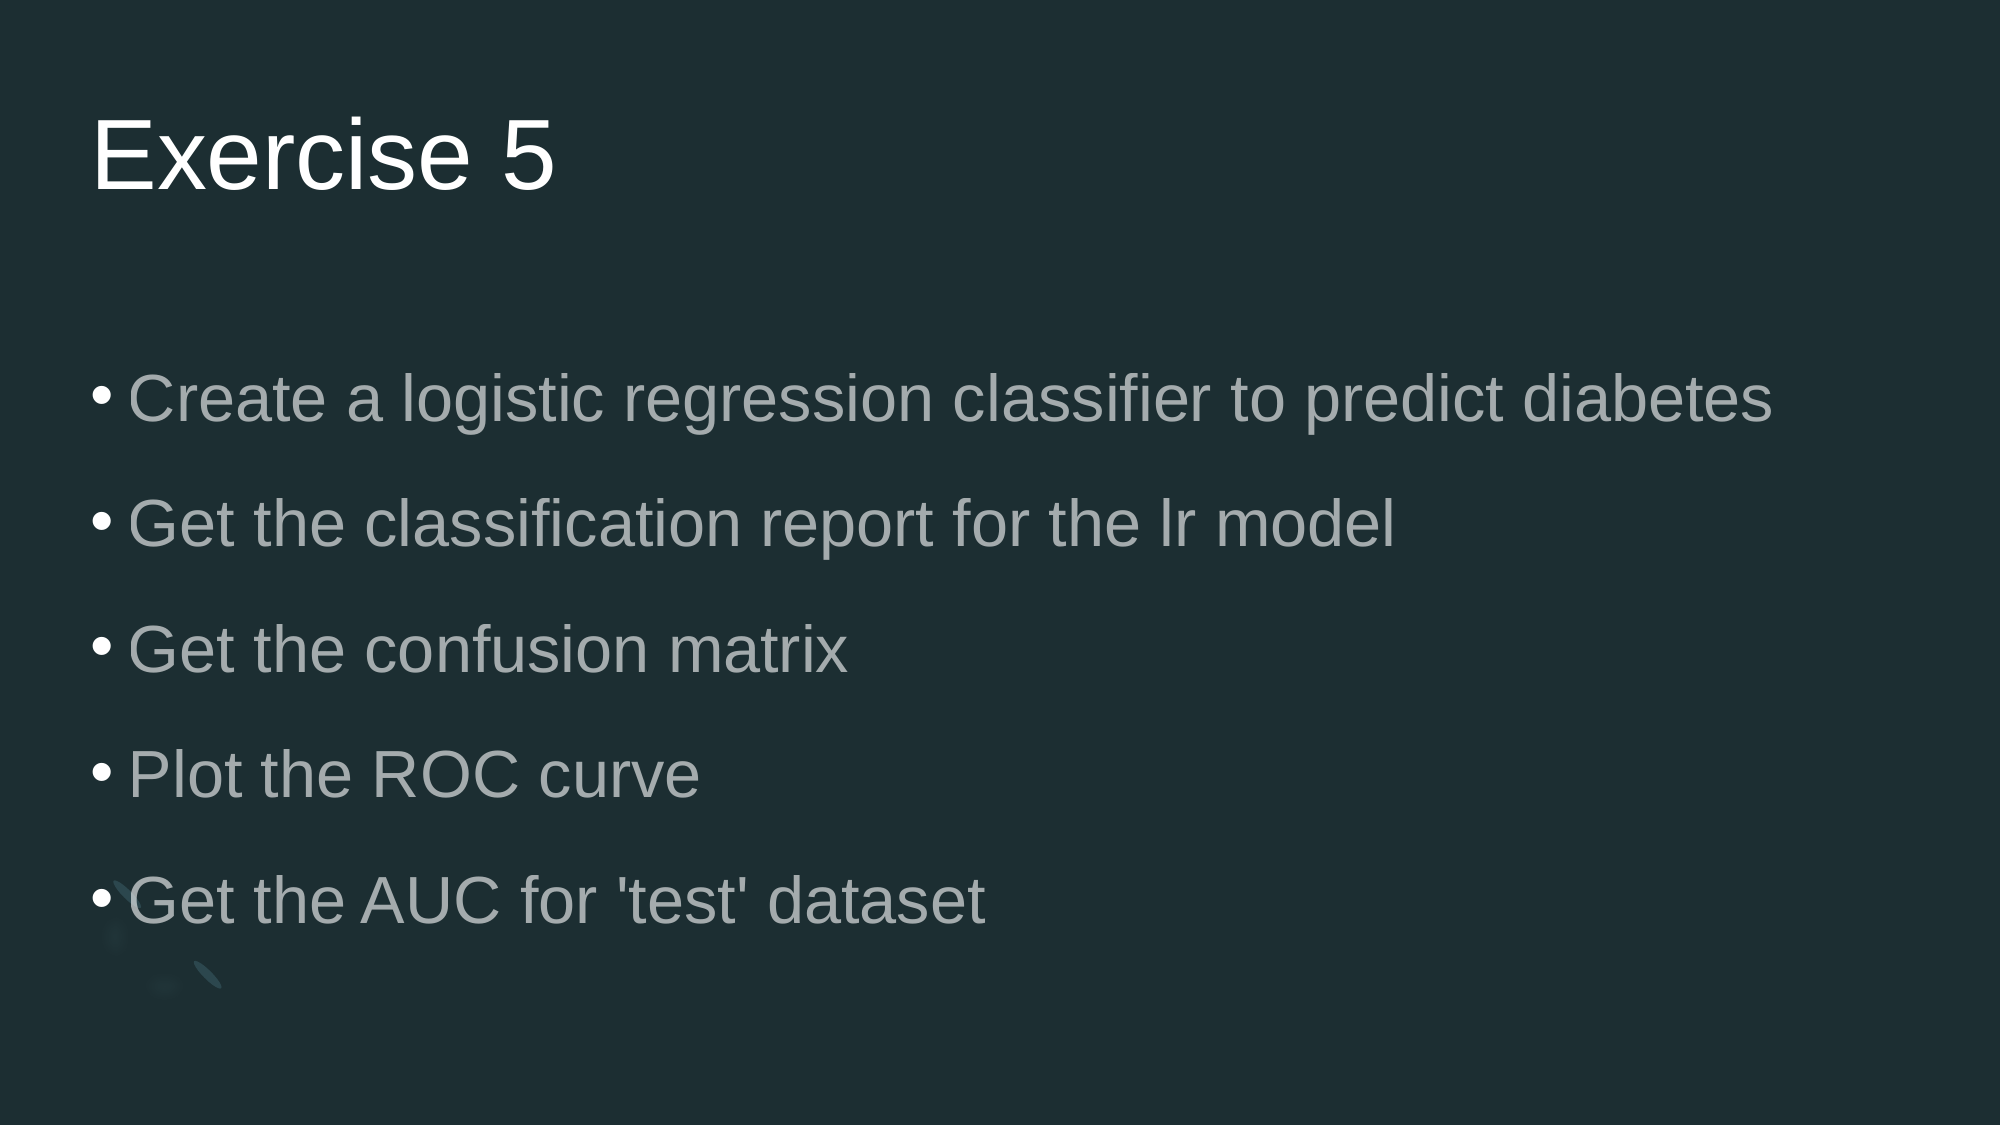

# Exercise 5
Create a logistic regression classifier to predict diabetes
Get the classification report for the lr model
Get the confusion matrix
Plot the ROC curve
Get the AUC for 'test' dataset